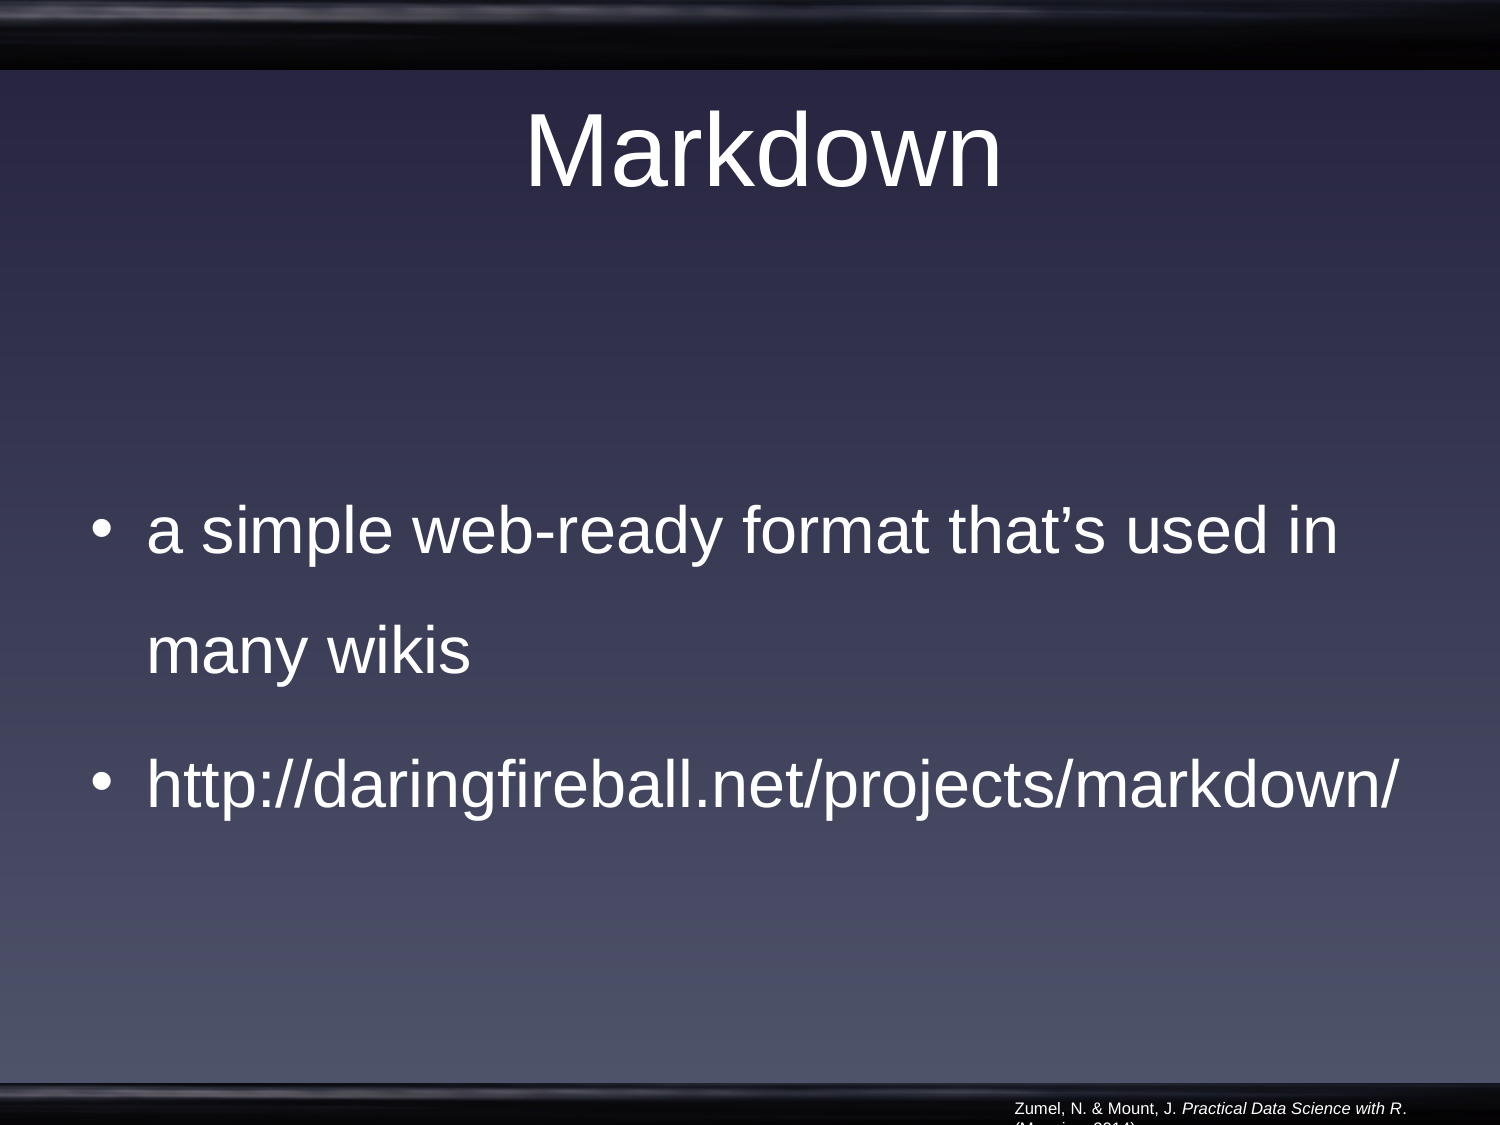

# Markdown
a simple web-ready format that’s used in many wikis
http://daringfireball.net/projects/markdown/